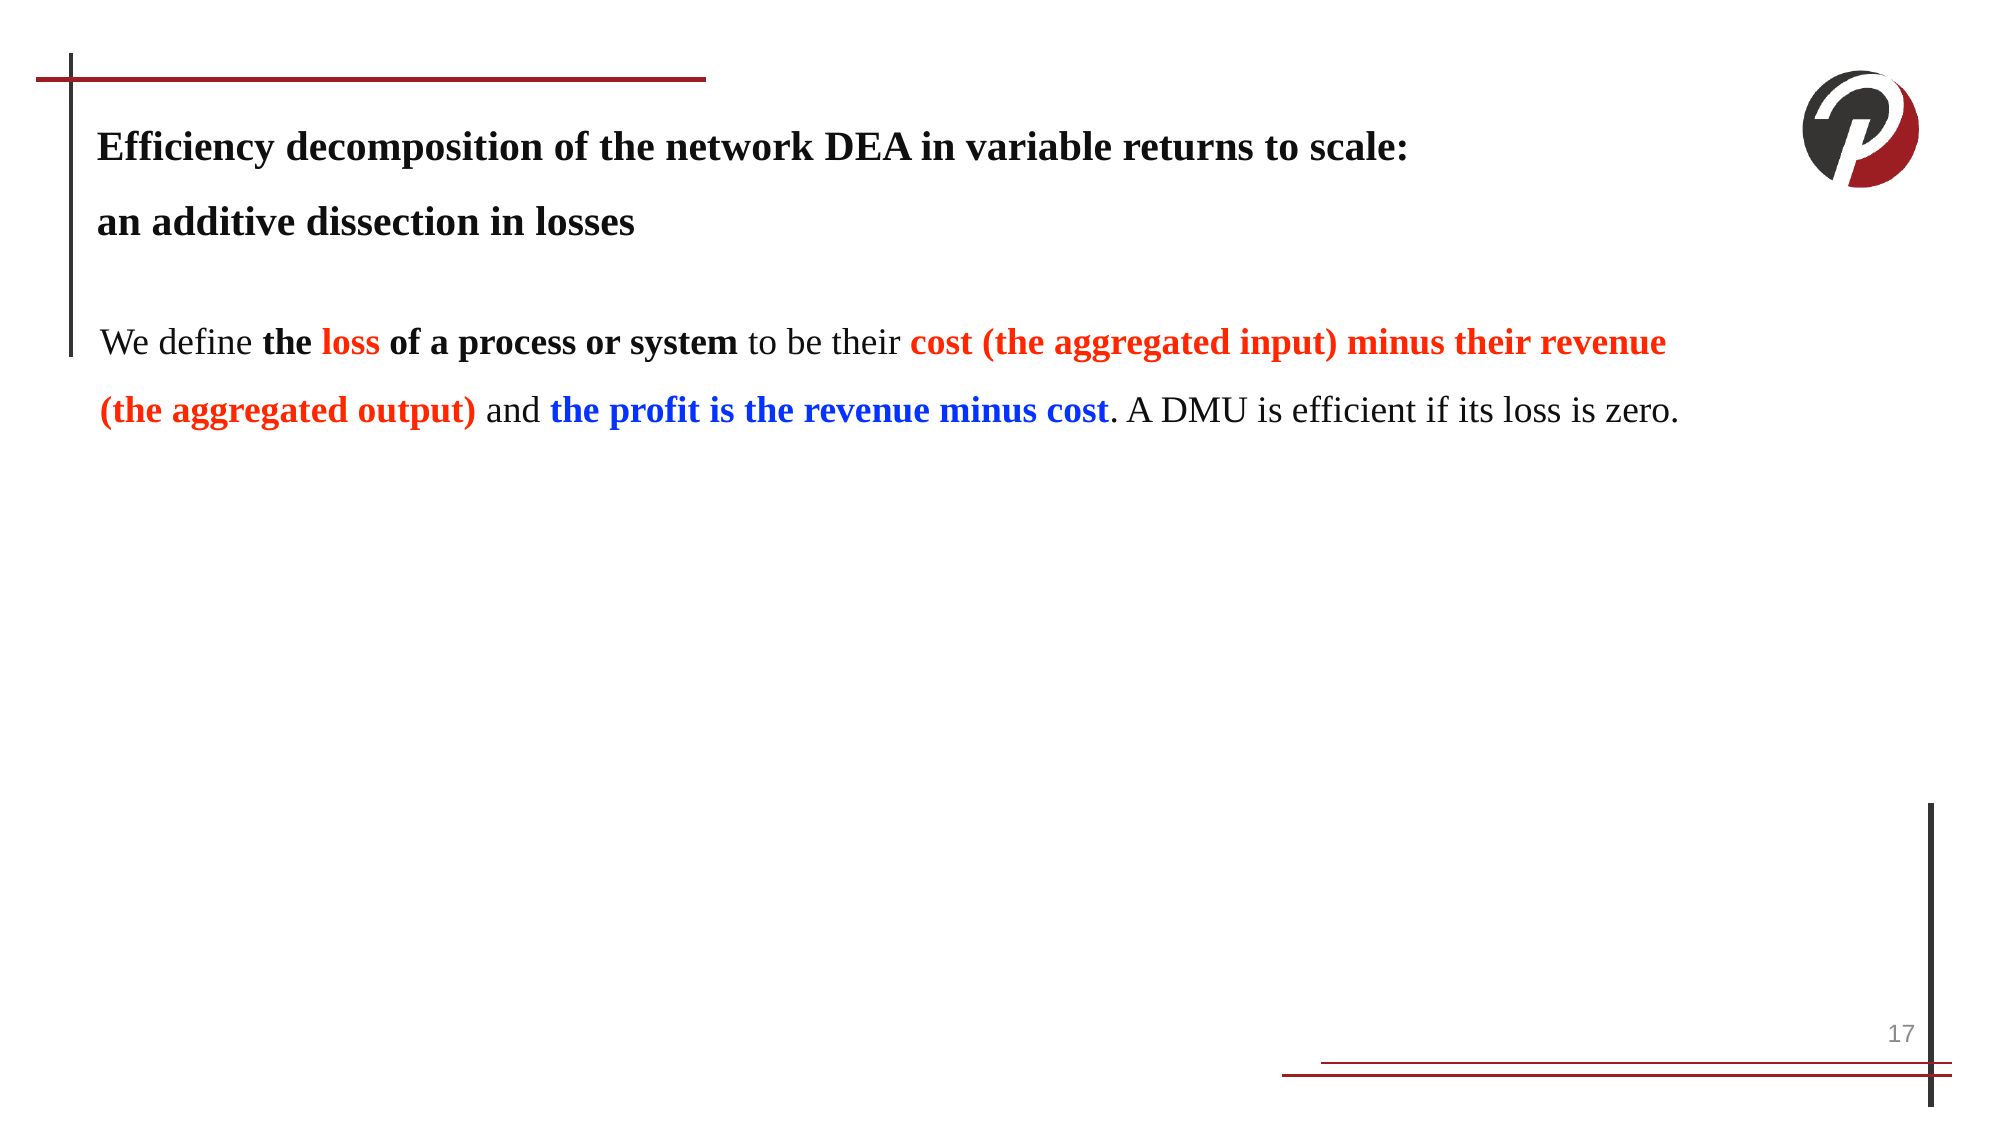

Efficiency decomposition of the network DEA in variable returns to scale: an additive dissection in losses
We define the loss of a process or system to be their cost (the aggregated input) minus their revenue (the aggregated output) and the profit is the revenue minus cost. A DMU is efficient if its loss is zero.

17